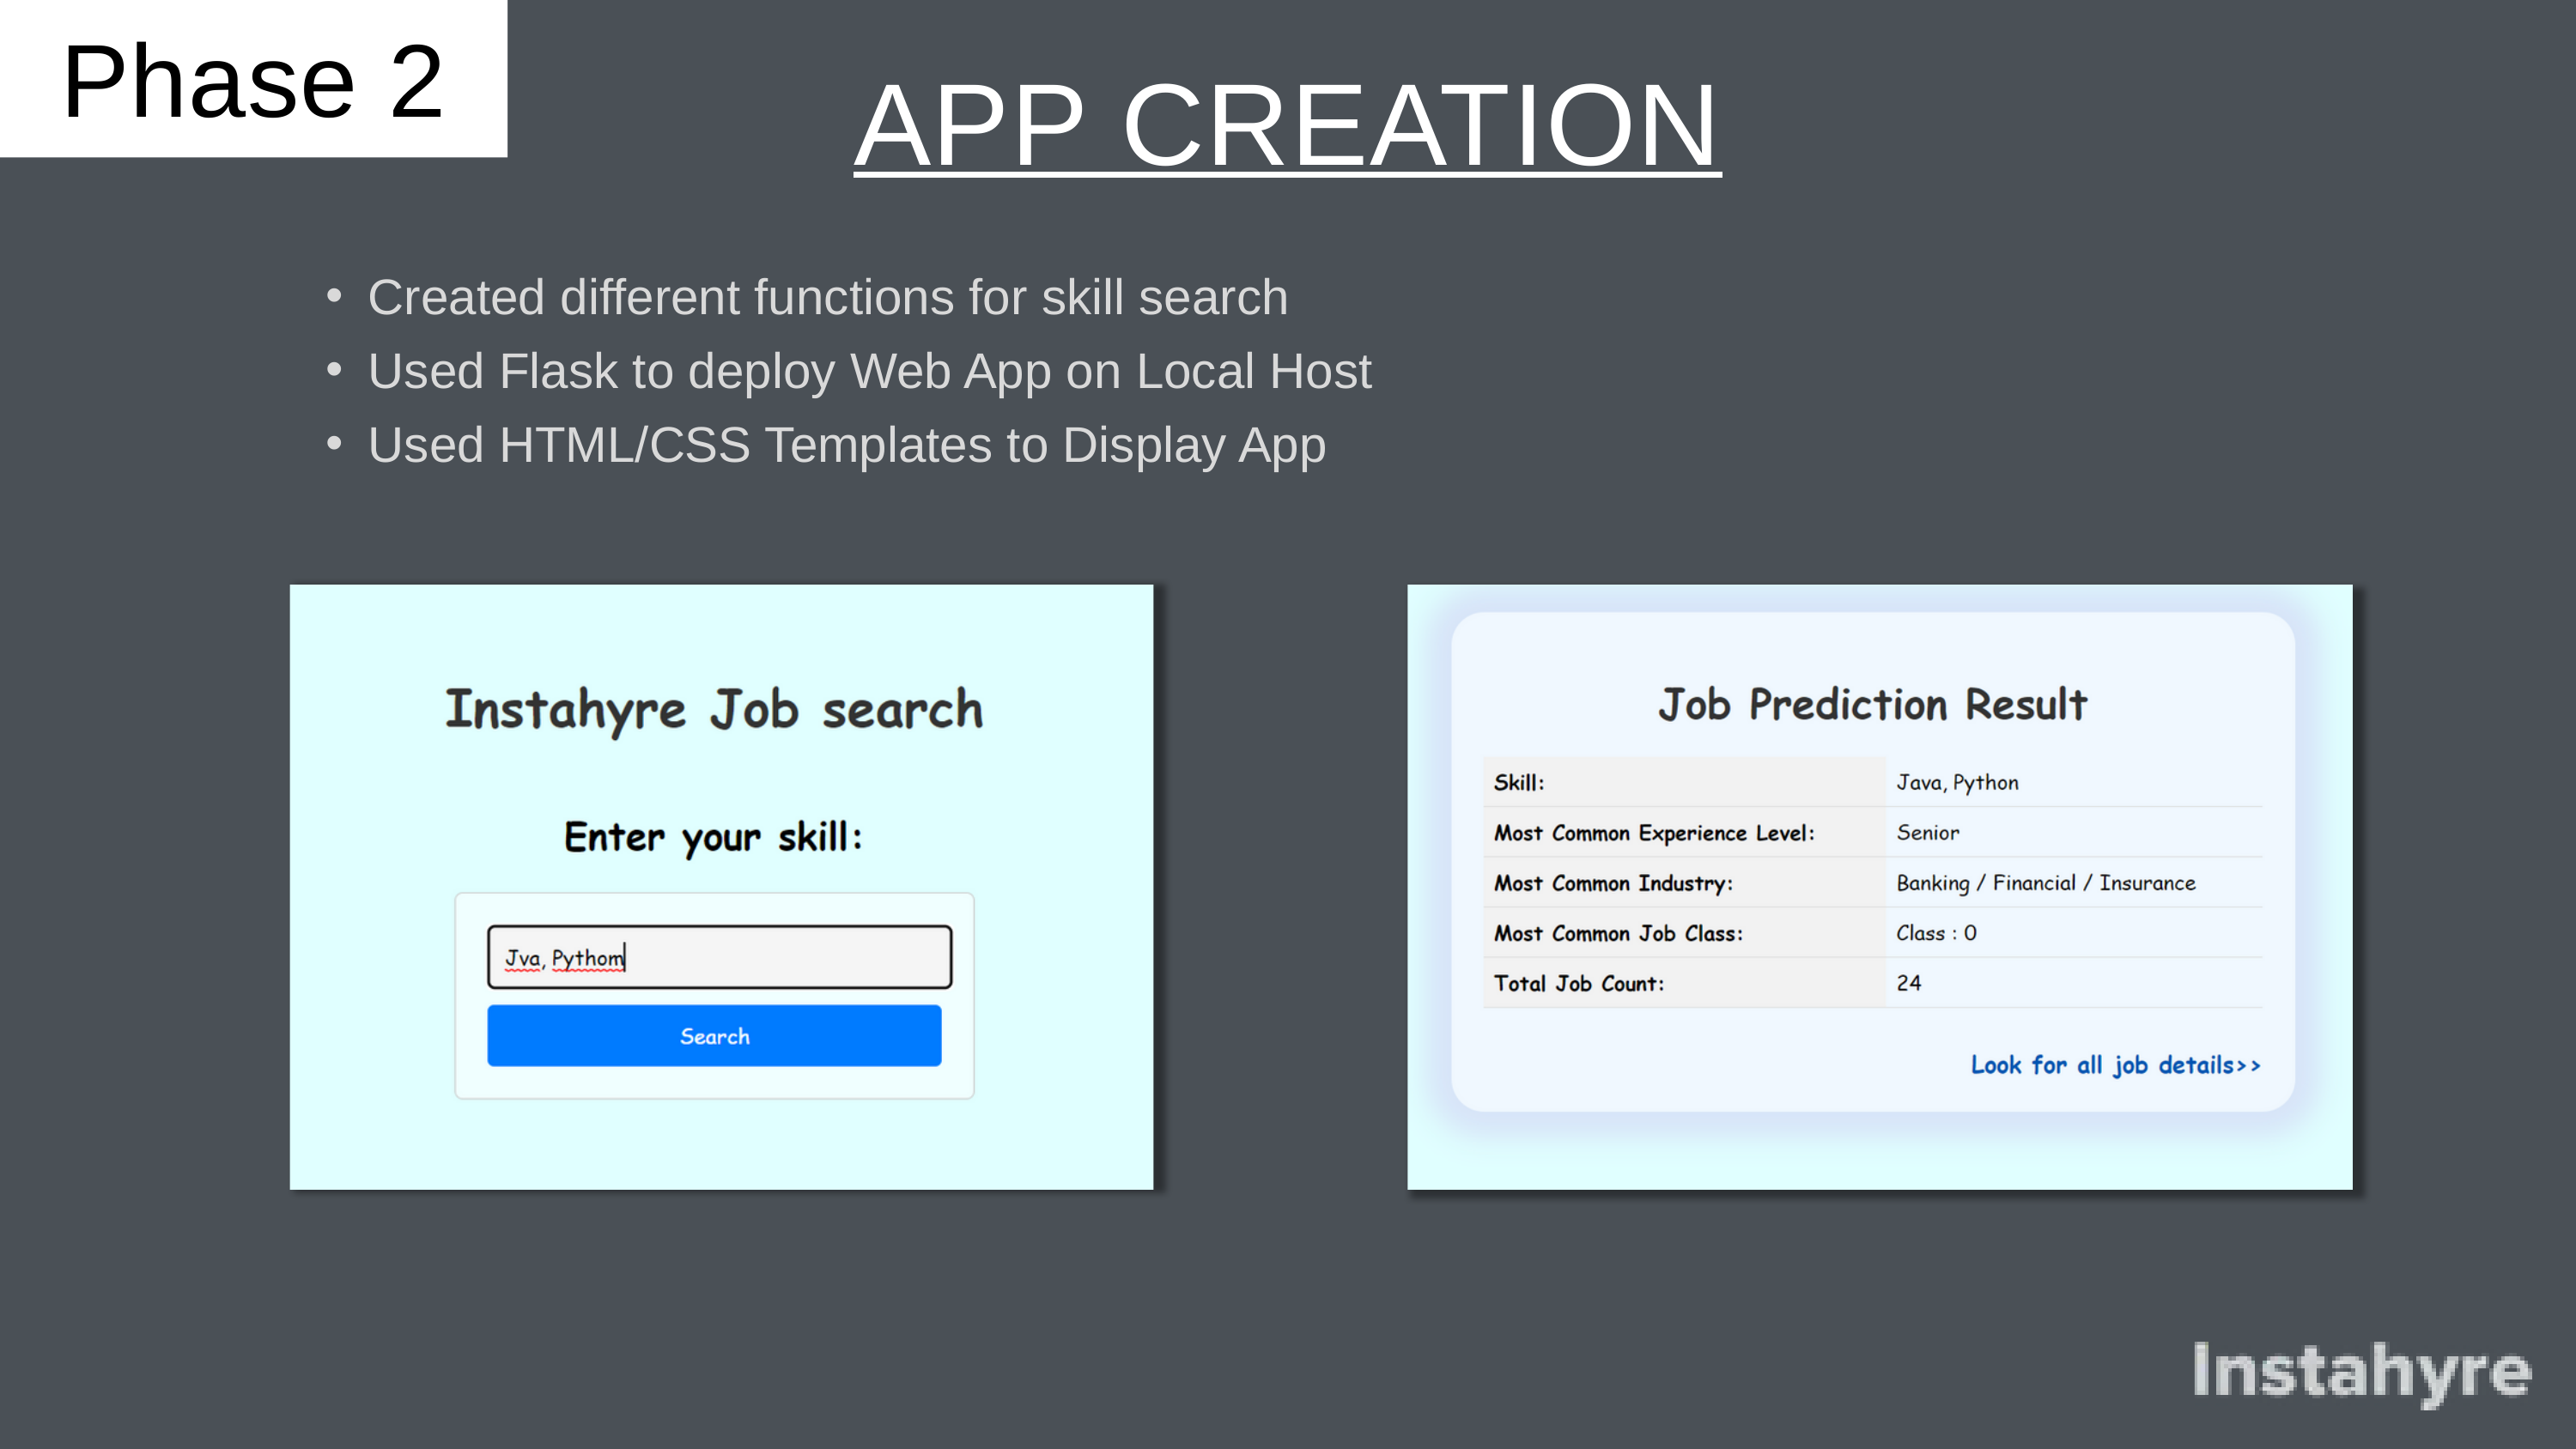

Phase 2
APP CREATION
Created different functions for skill search
Used Flask to deploy Web App on Local Host
Used HTML/CSS Templates to Display App